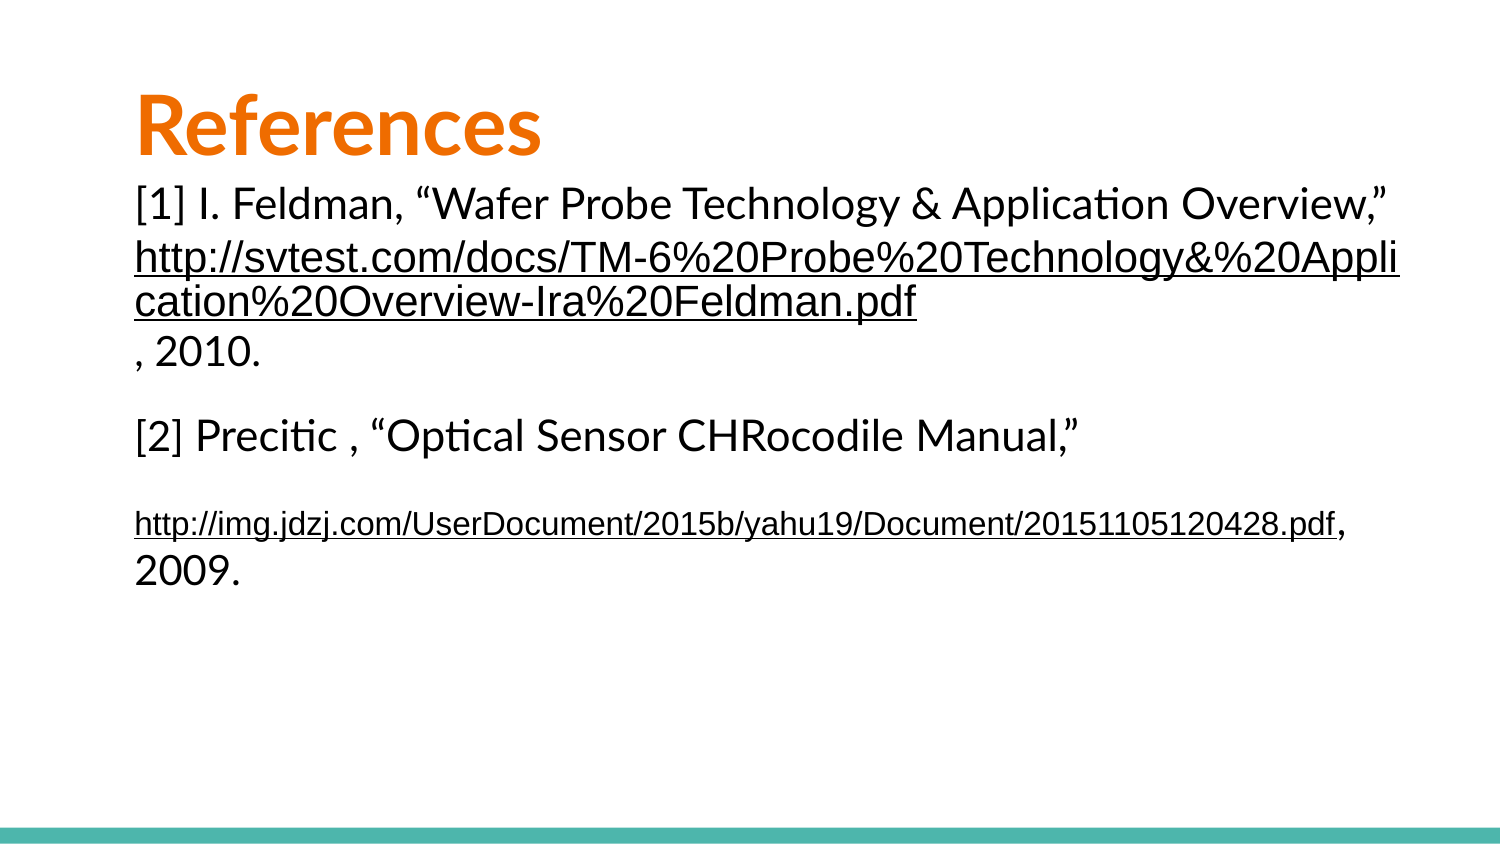

# References
[1] I. Feldman, “Wafer Probe Technology & Application Overview,” http://svtest.com/docs/TM-6%20Probe%20Technology&%20Application%20Overview-Ira%20Feldman.pdf, 2010.
[2] Precitic , “Optical Sensor CHRocodile Manual,”
http://img.jdzj.com/UserDocument/2015b/yahu19/Document/20151105120428.pdf, 2009.